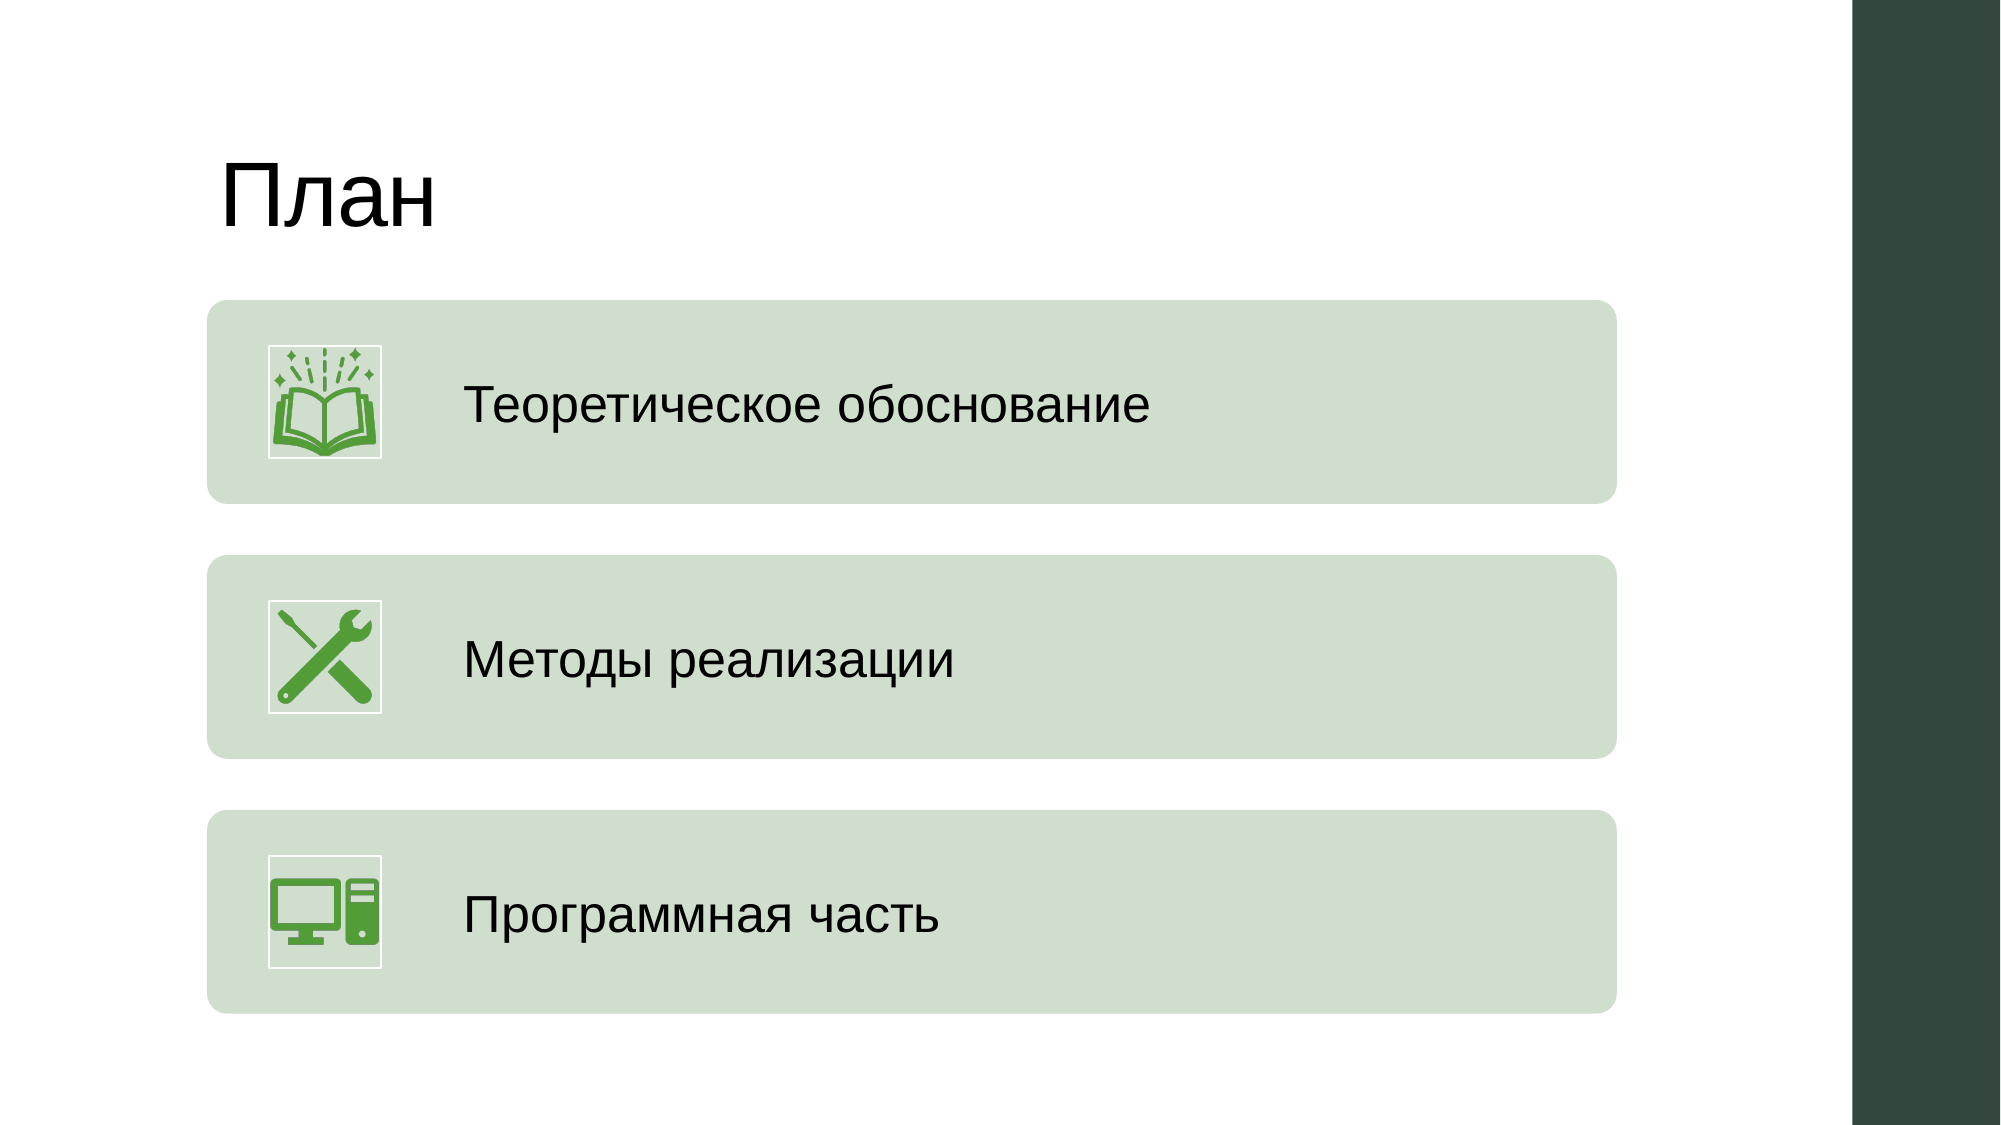

# План
Теоретическое обоснование
Методы реализации
Программная часть